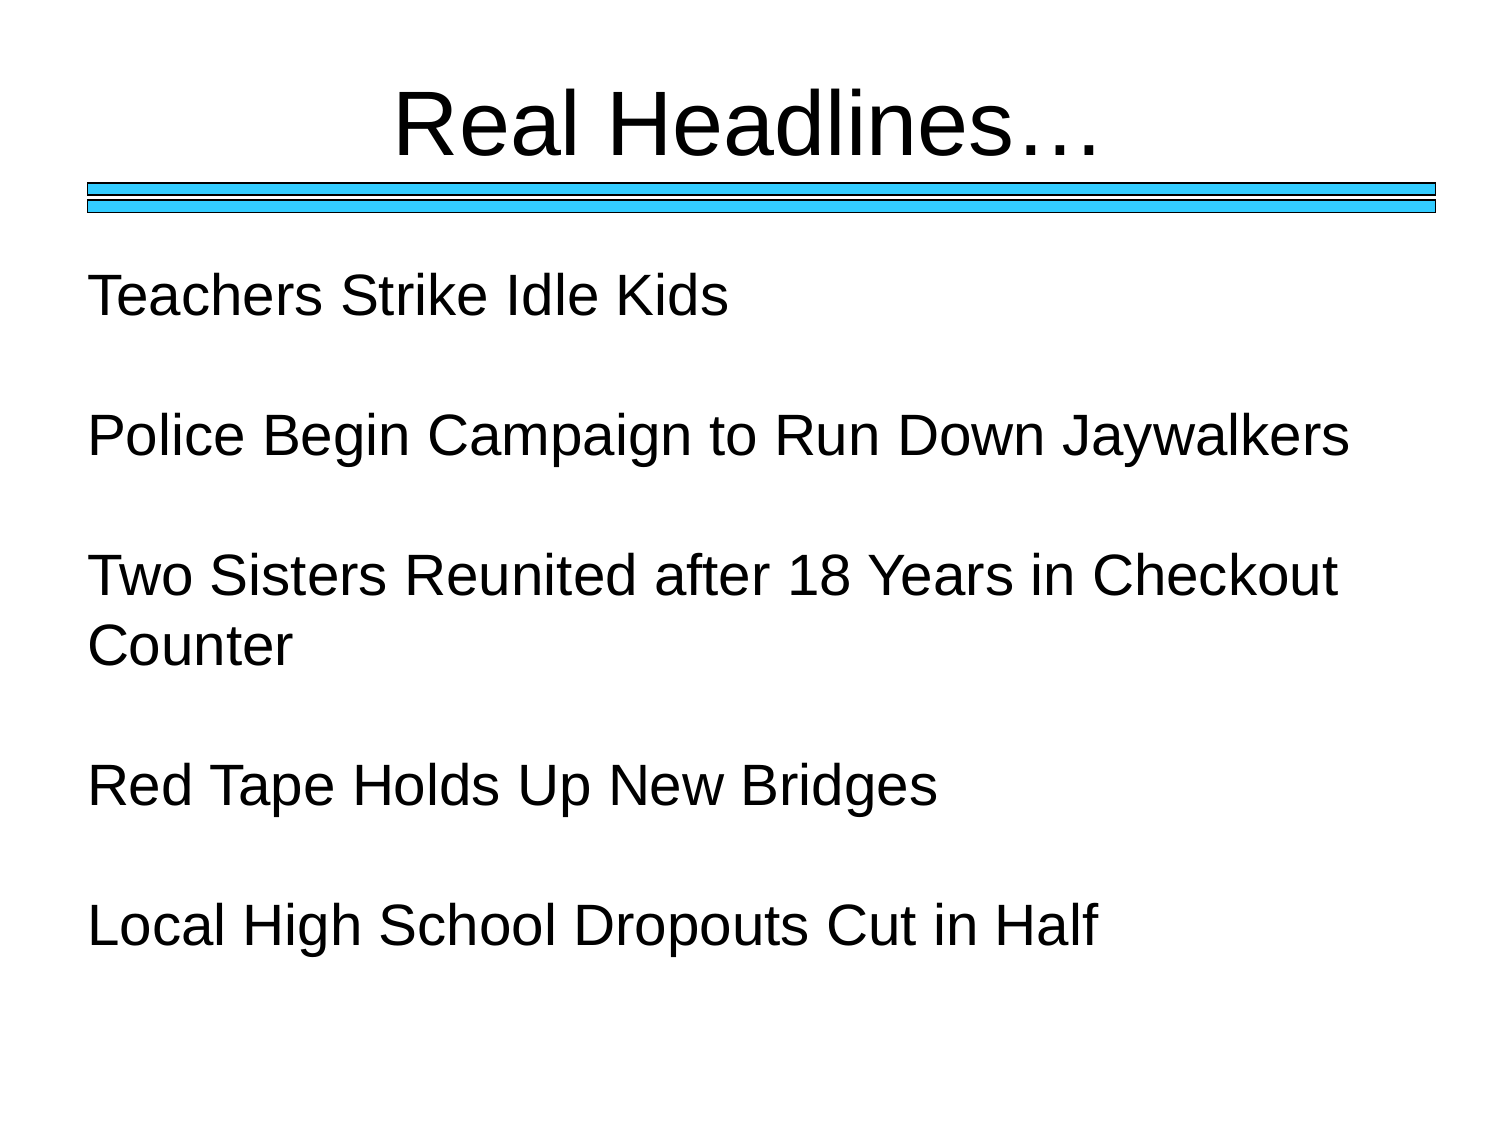

# Real Headlines…

Teachers Strike Idle Kids

Police Begin Campaign to Run Down Jaywalkers

Two Sisters Reunited after 18 Years in Checkout
Counter

Red Tape Holds Up New Bridges

Local High School Dropouts Cut in Half